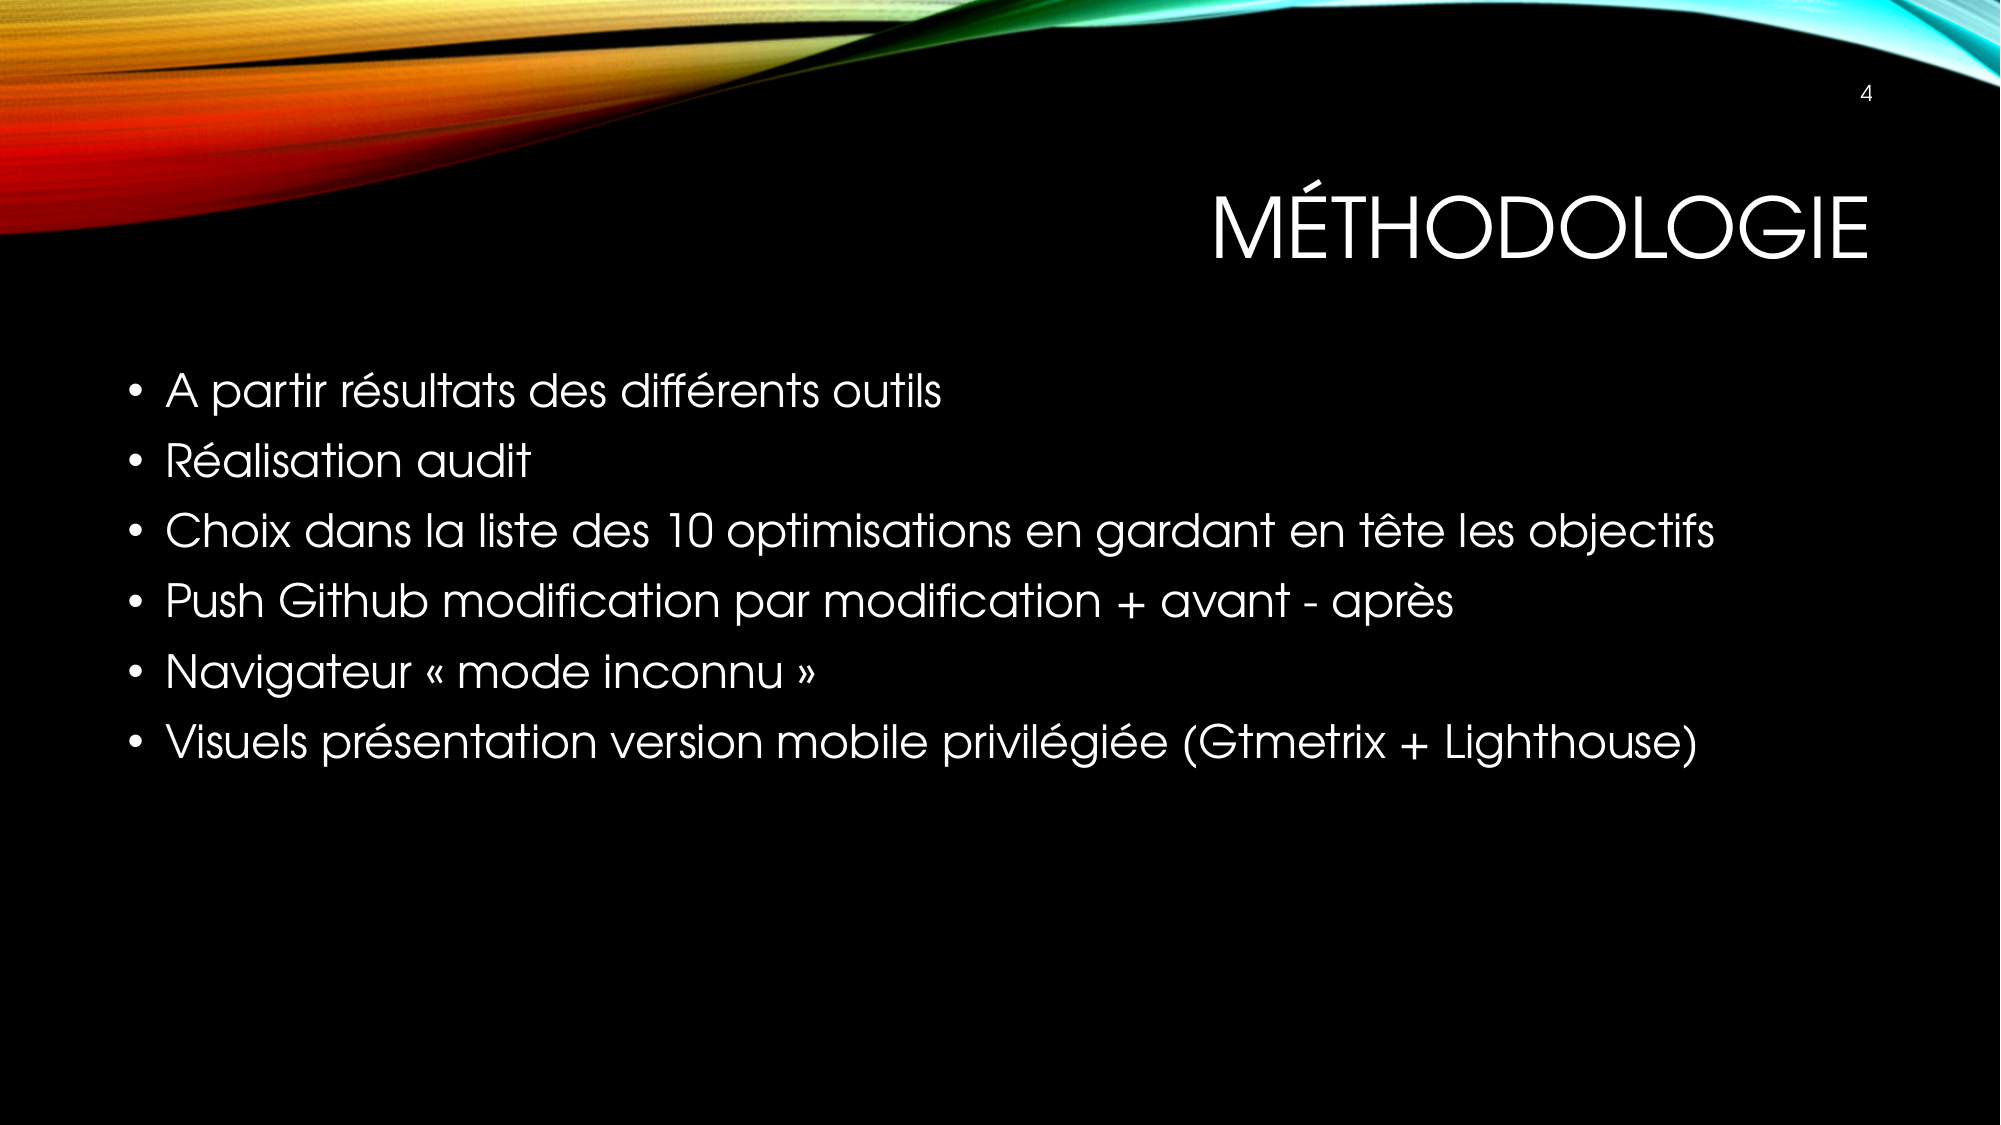

4
# méthodologie
A partir résultats des différents outils
Réalisation audit
Choix dans la liste des 10 optimisations en gardant en tête les objectifs
Push Github modification par modification + avant - après
Navigateur « mode inconnu »
Visuels présentation version mobile privilégiée (Gtmetrix + Lighthouse)